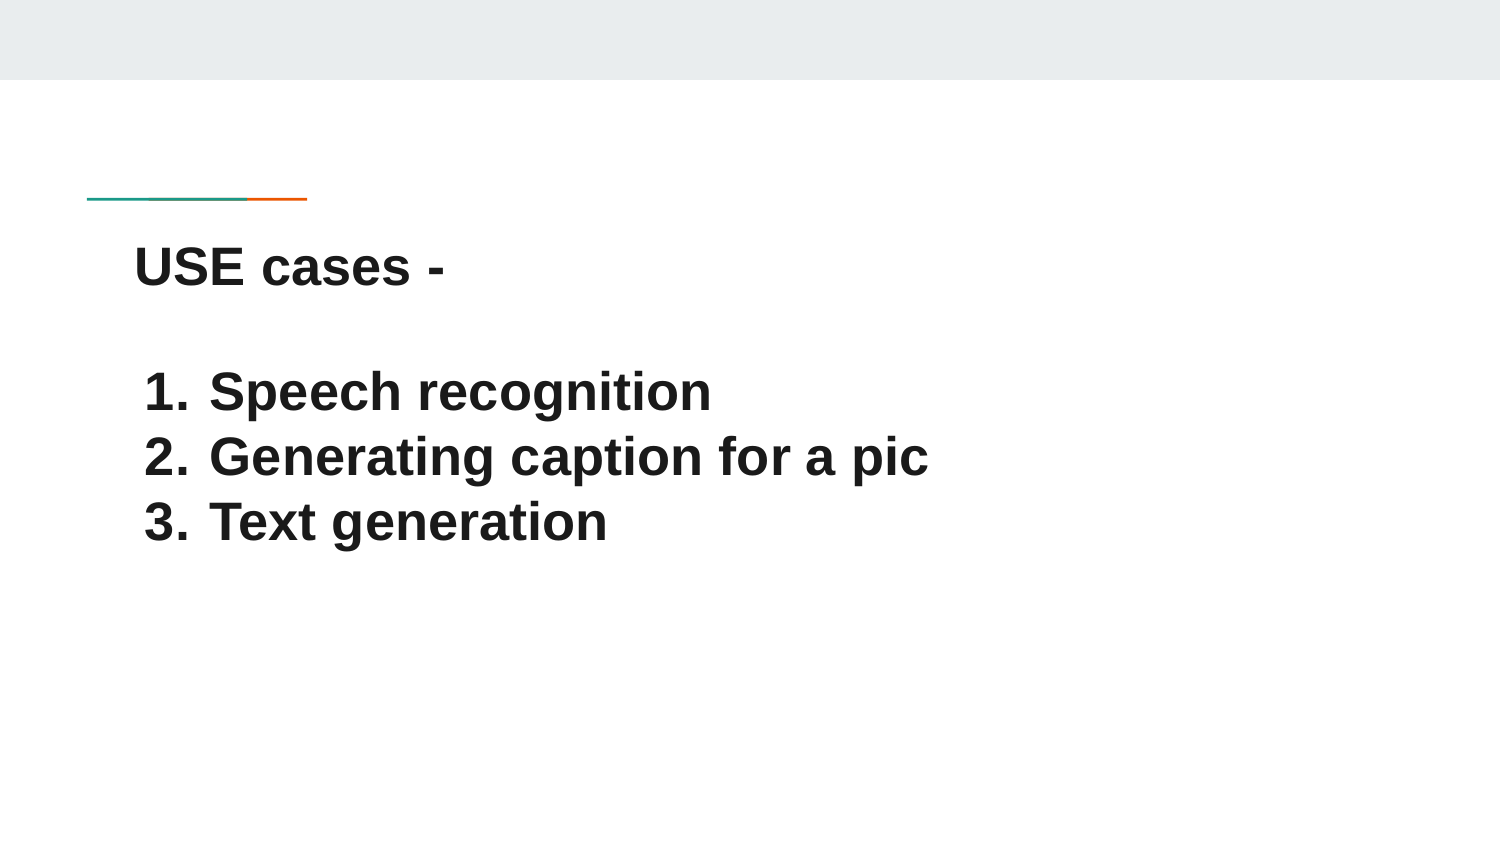

# USE cases -
Speech recognition
Generating caption for a pic
Text generation